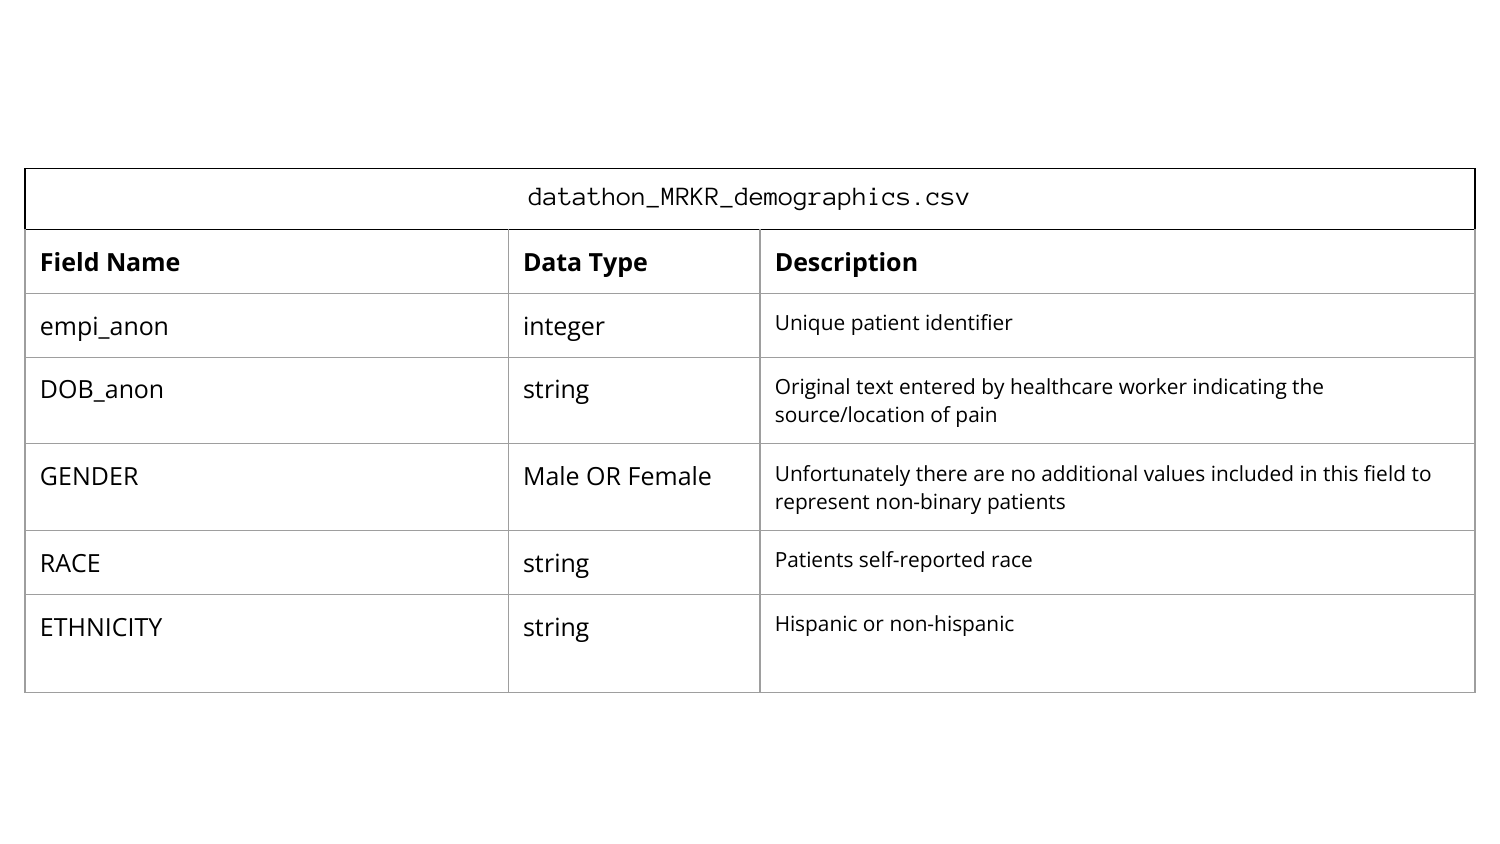

| datathon\_MRKR\_demographics.csv |  |  |
| --- | --- | --- |
| Field Name | Data Type | Description |
| empi\_anon | integer | Unique patient identifier |
| DOB\_anon | string | Original text entered by healthcare worker indicating the source/location of pain |
| GENDER | Male OR Female | Unfortunately there are no additional values included in this field to represent non-binary patients |
| RACE | string | Patients self-reported race |
| ETHNICITY | string | Hispanic or non-hispanic |